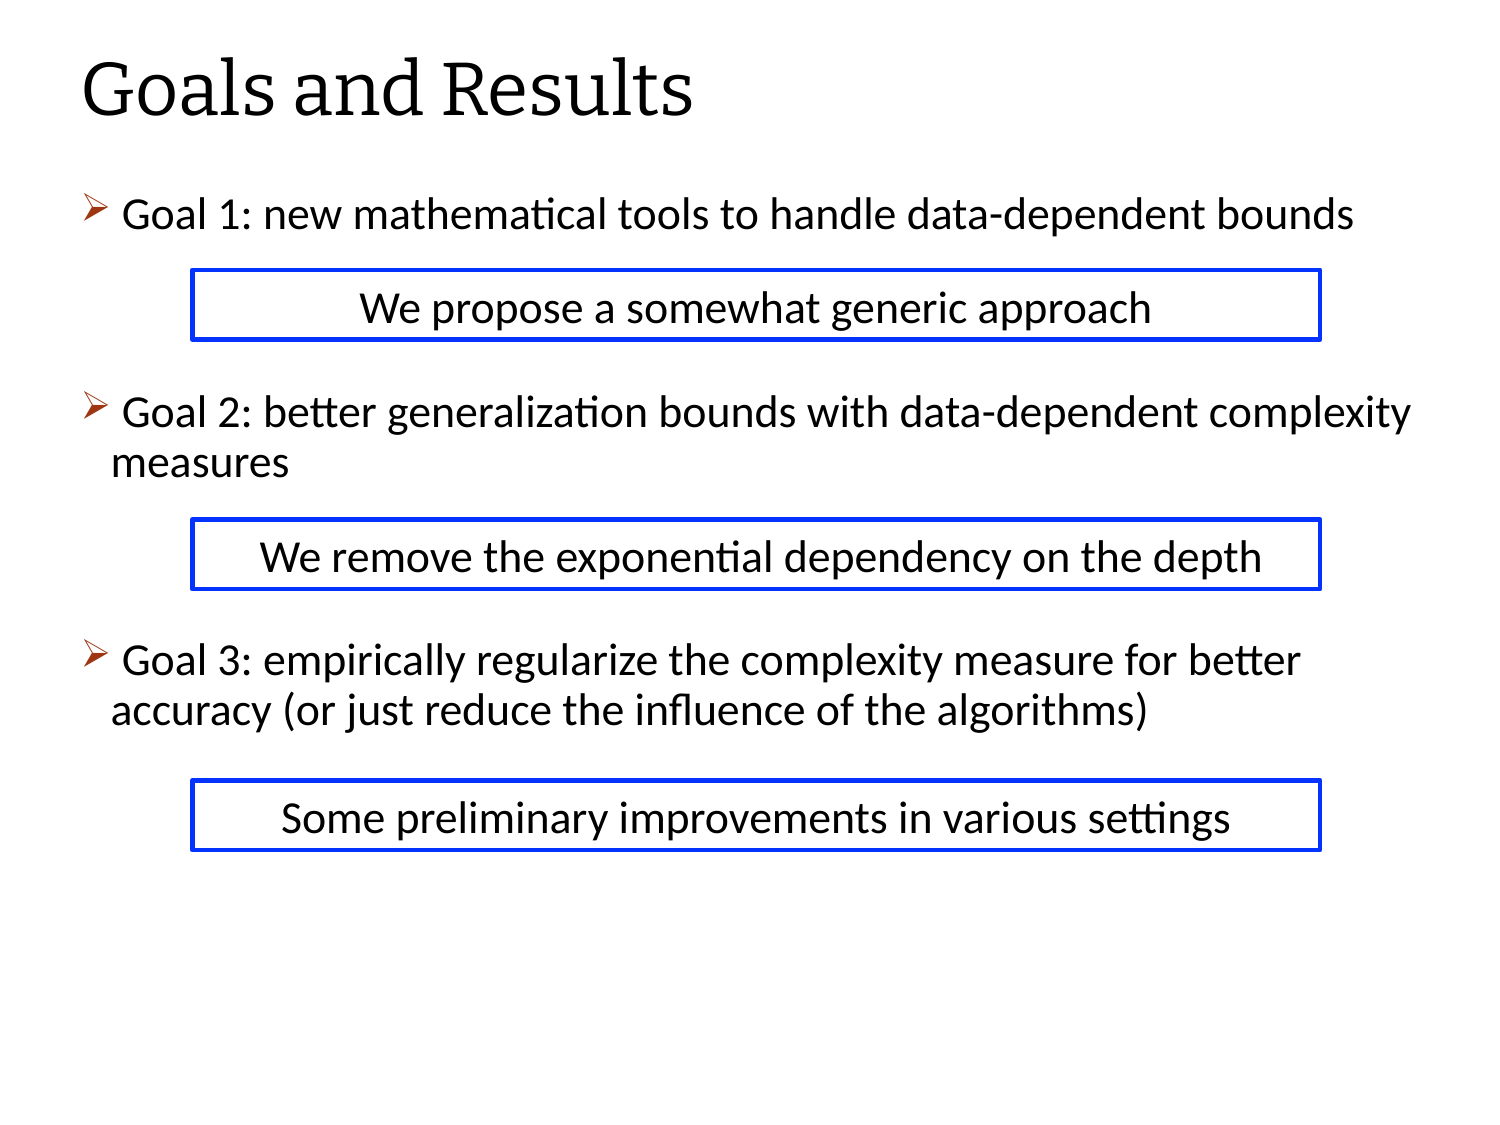

# Goals and Results
 Goal 1: new mathematical tools to handle data-dependent bounds

 Goal 2: better generalization bounds with data-dependent complexity measures

 Goal 3: empirically regularize the complexity measure for better accuracy (or just reduce the influence of the algorithms)

We propose a somewhat generic approach
 We remove the exponential dependency on the depth
Some preliminary improvements in various settings